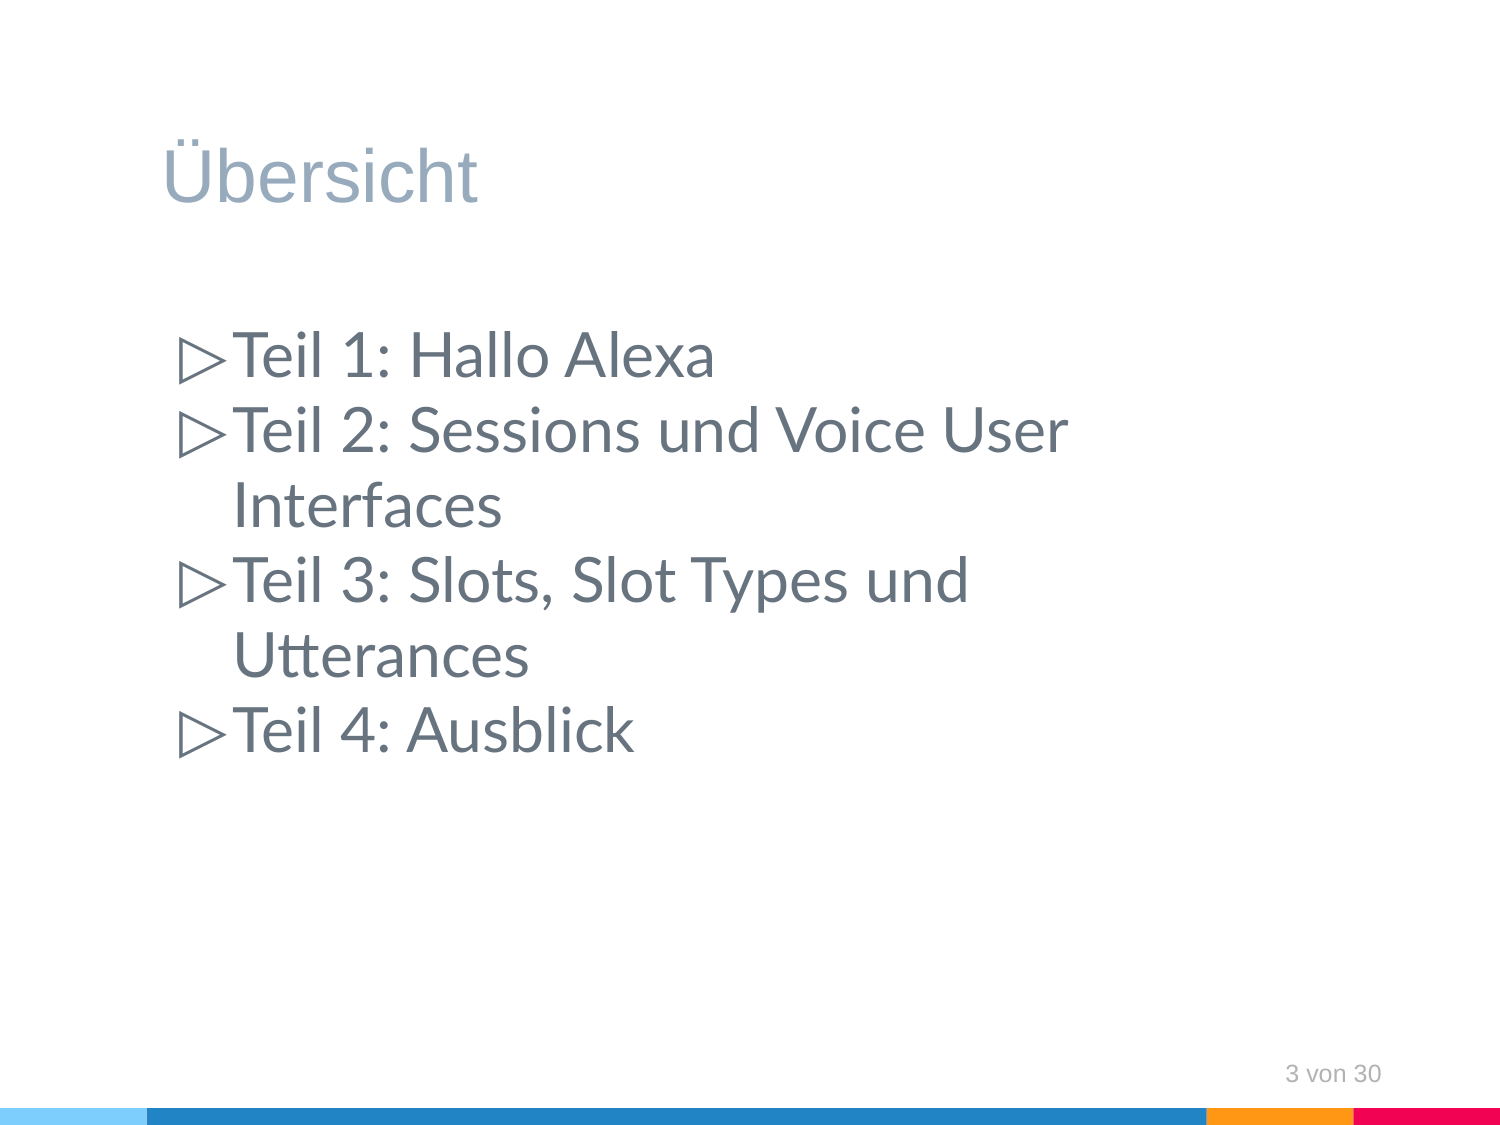

# Übersicht
Teil 1: Hallo Alexa
Teil 2: Sessions und Voice User Interfaces
Teil 3: Slots, Slot Types und Utterances
Teil 4: Ausblick

3 von 30